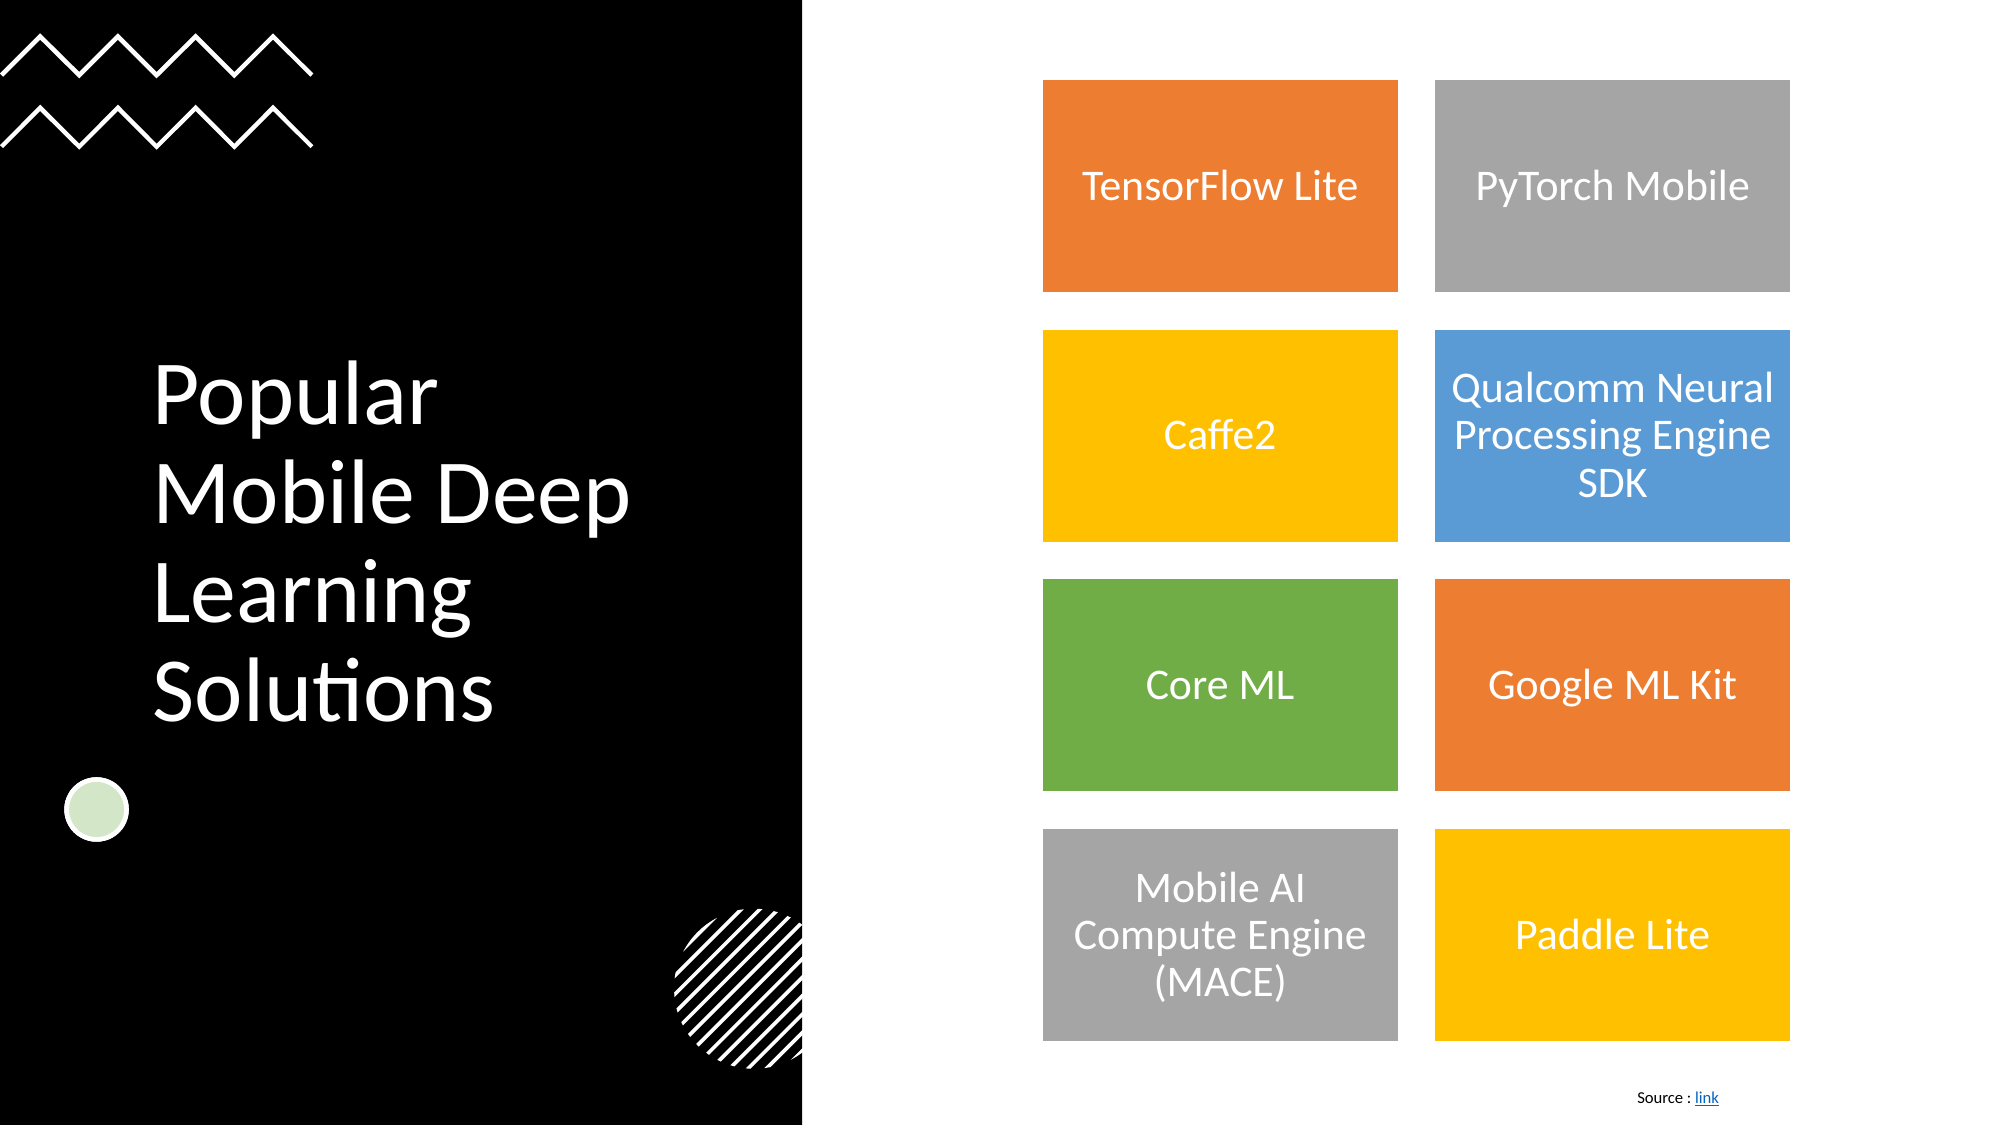

TensorFlow Lite
PyTorch Mobile
Caffe2
Qualcomm Neural Processing Engine SDK
Core ML
Google ML Kit
Mobile AI Compute Engine (MACE)
Paddle Lite
# Popular Mobile Deep Learning Solutions

Source : link